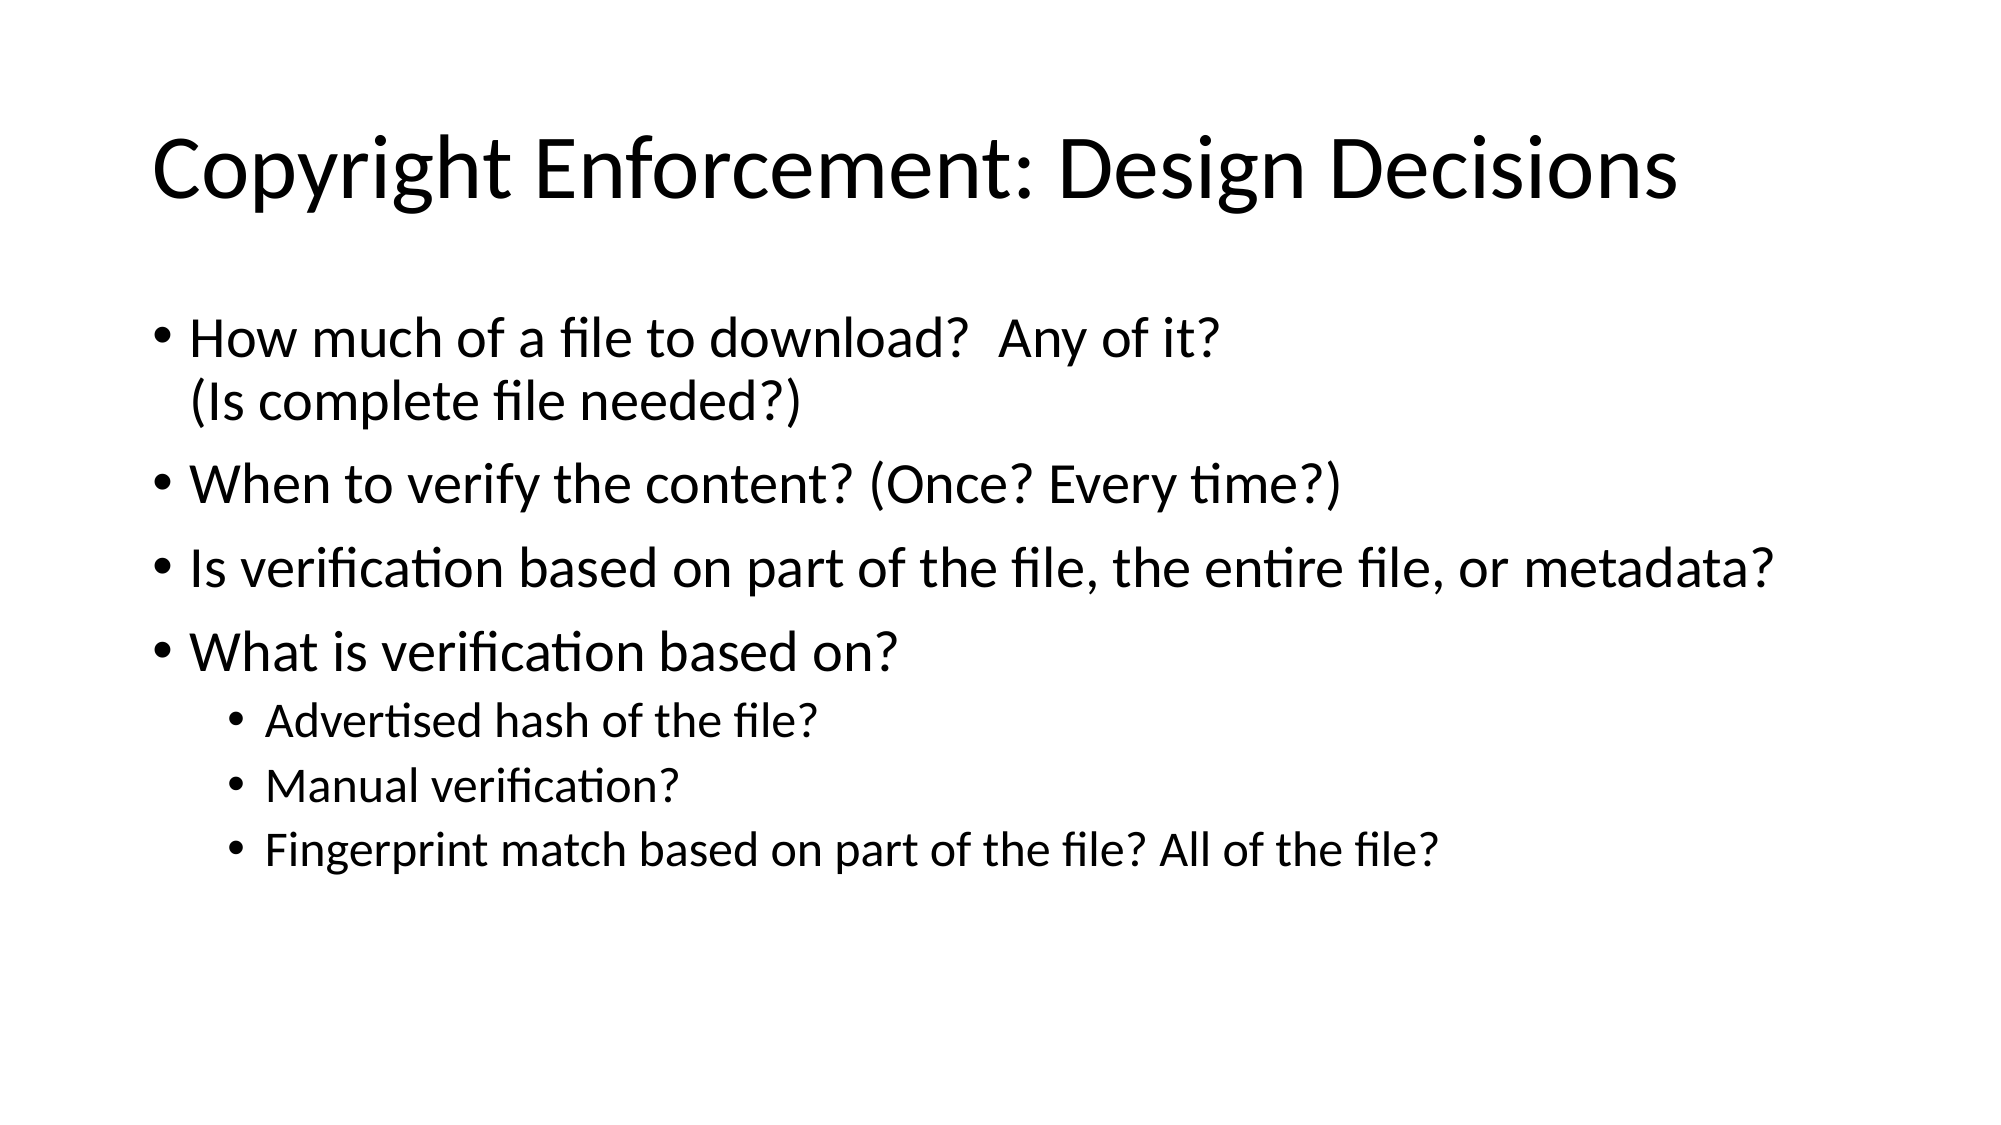

# Copyright Enforcement: Design Decisions
How much of a file to download?  Any of it?
(Is complete file needed?)
When to verify the content? (Once? Every time?)
Is verification based on part of the file, the entire file, or metadata?
What is verification based on?
Advertised hash of the file?
Manual verification?
Fingerprint match based on part of the file? All of the file?